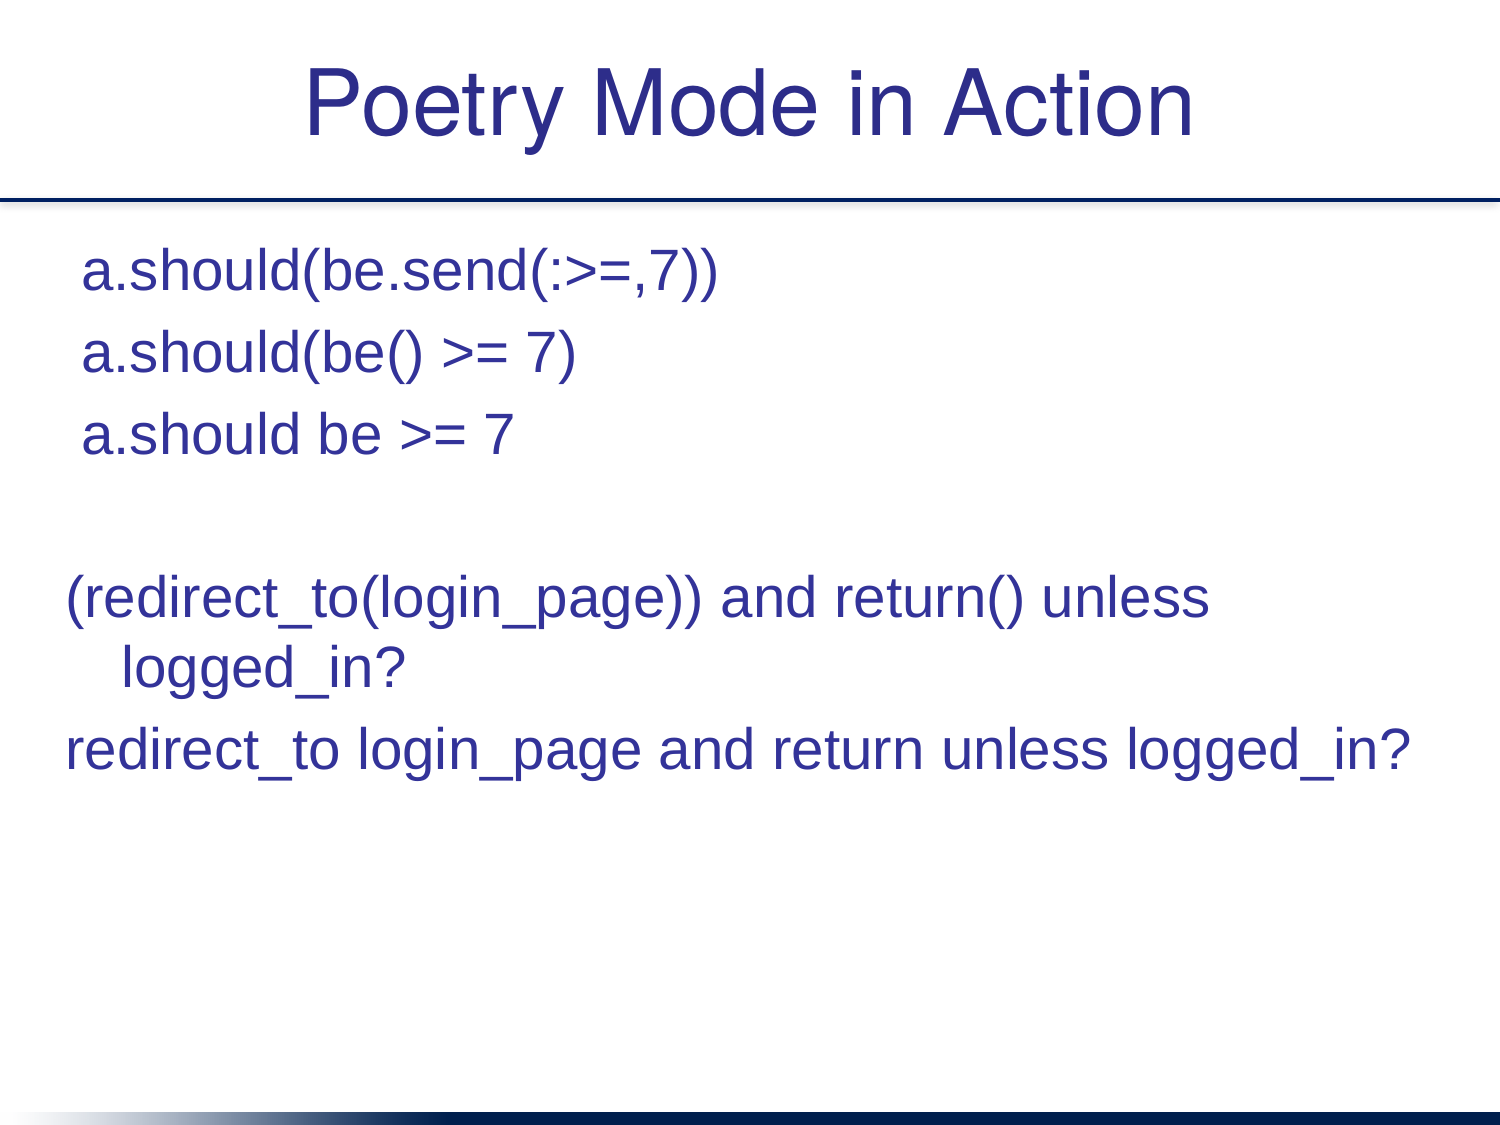

# Poetry Mode in Action
 a.should(be.send(:>=,7))
 a.should(be() >= 7)
 a.should be >= 7

(redirect_to(login_page)) and return() unless logged_in?
redirect_to login_page and return unless logged_in?